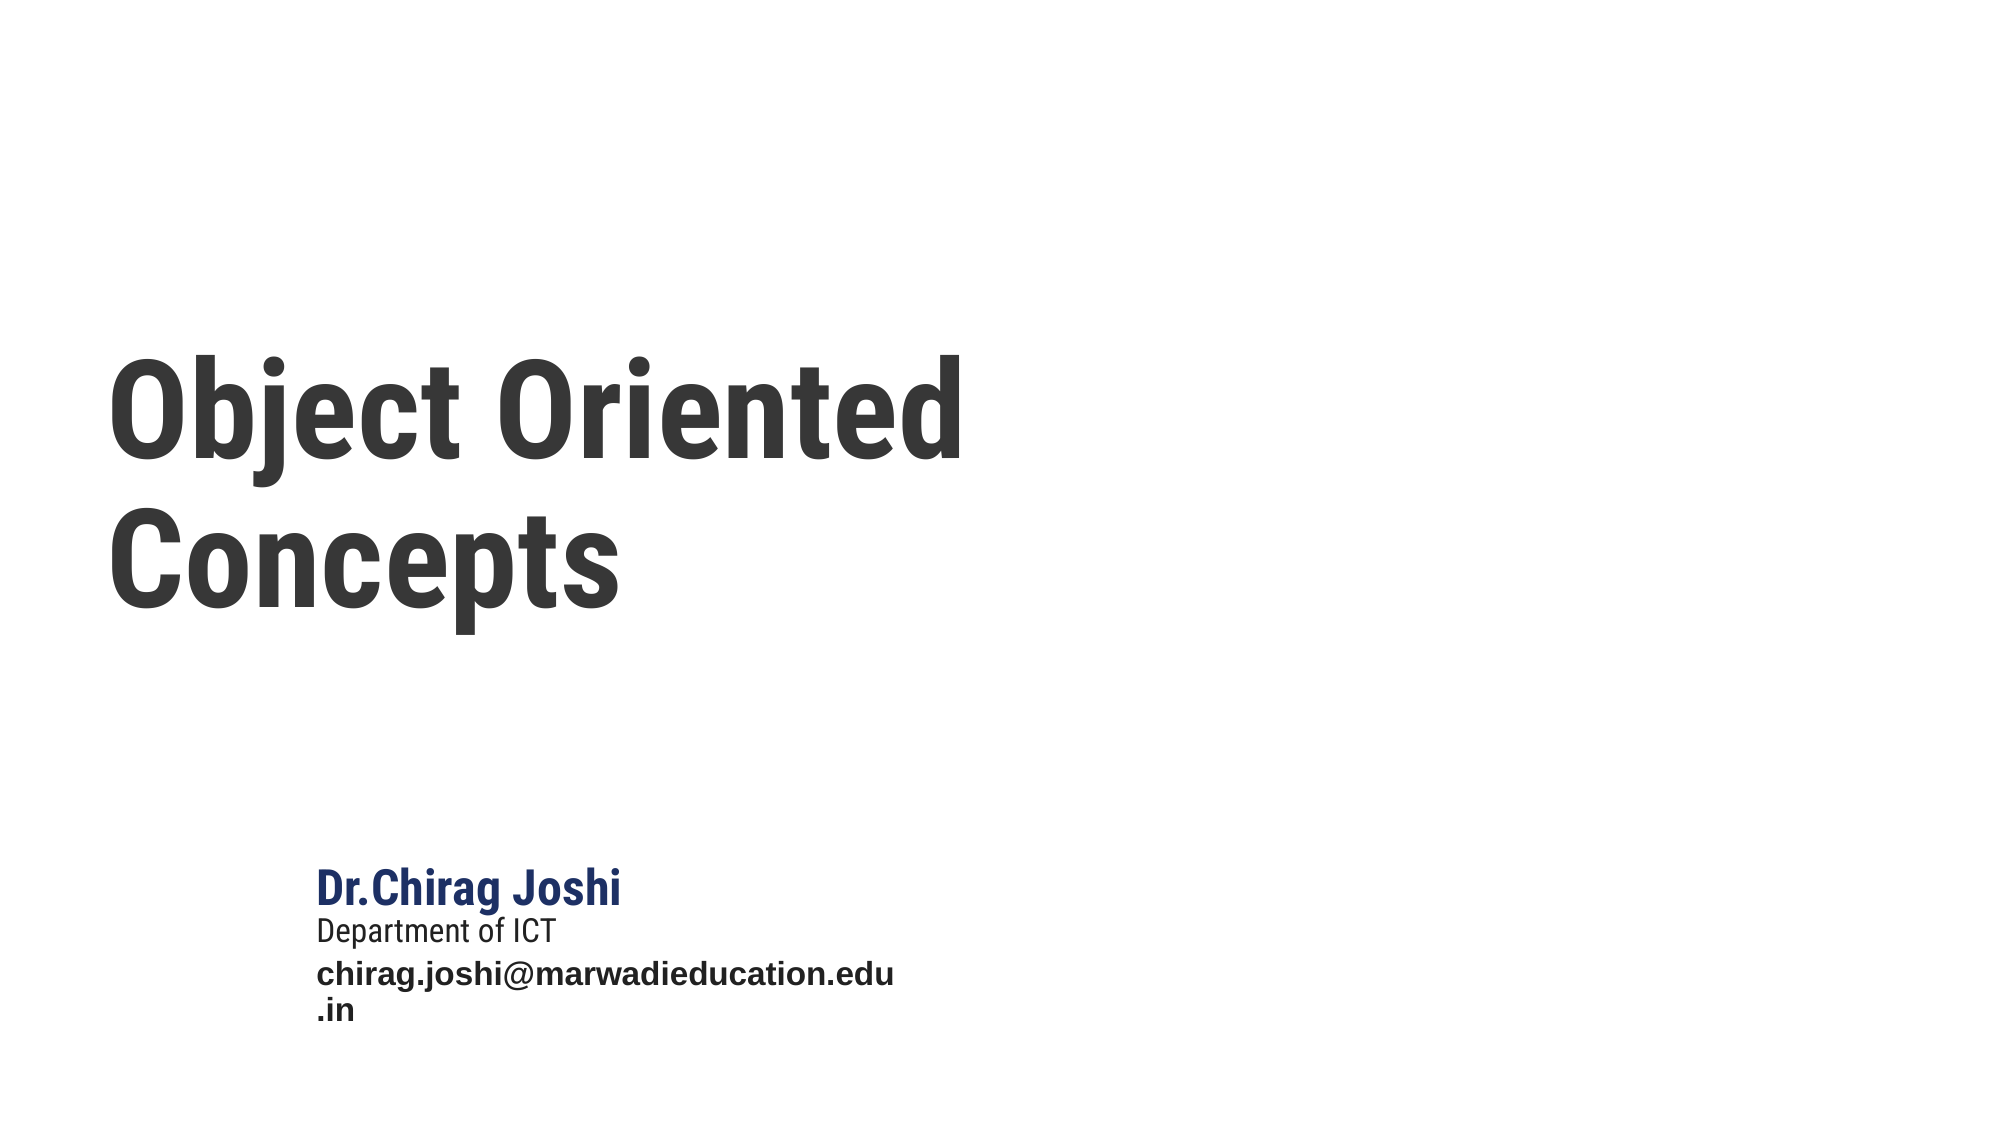

Object-Oriented Programming
3140705
# Object Oriented Concepts
Dr.Chirag Joshi
Department of ICT
chirag.joshi@marwadieducation.edu.in